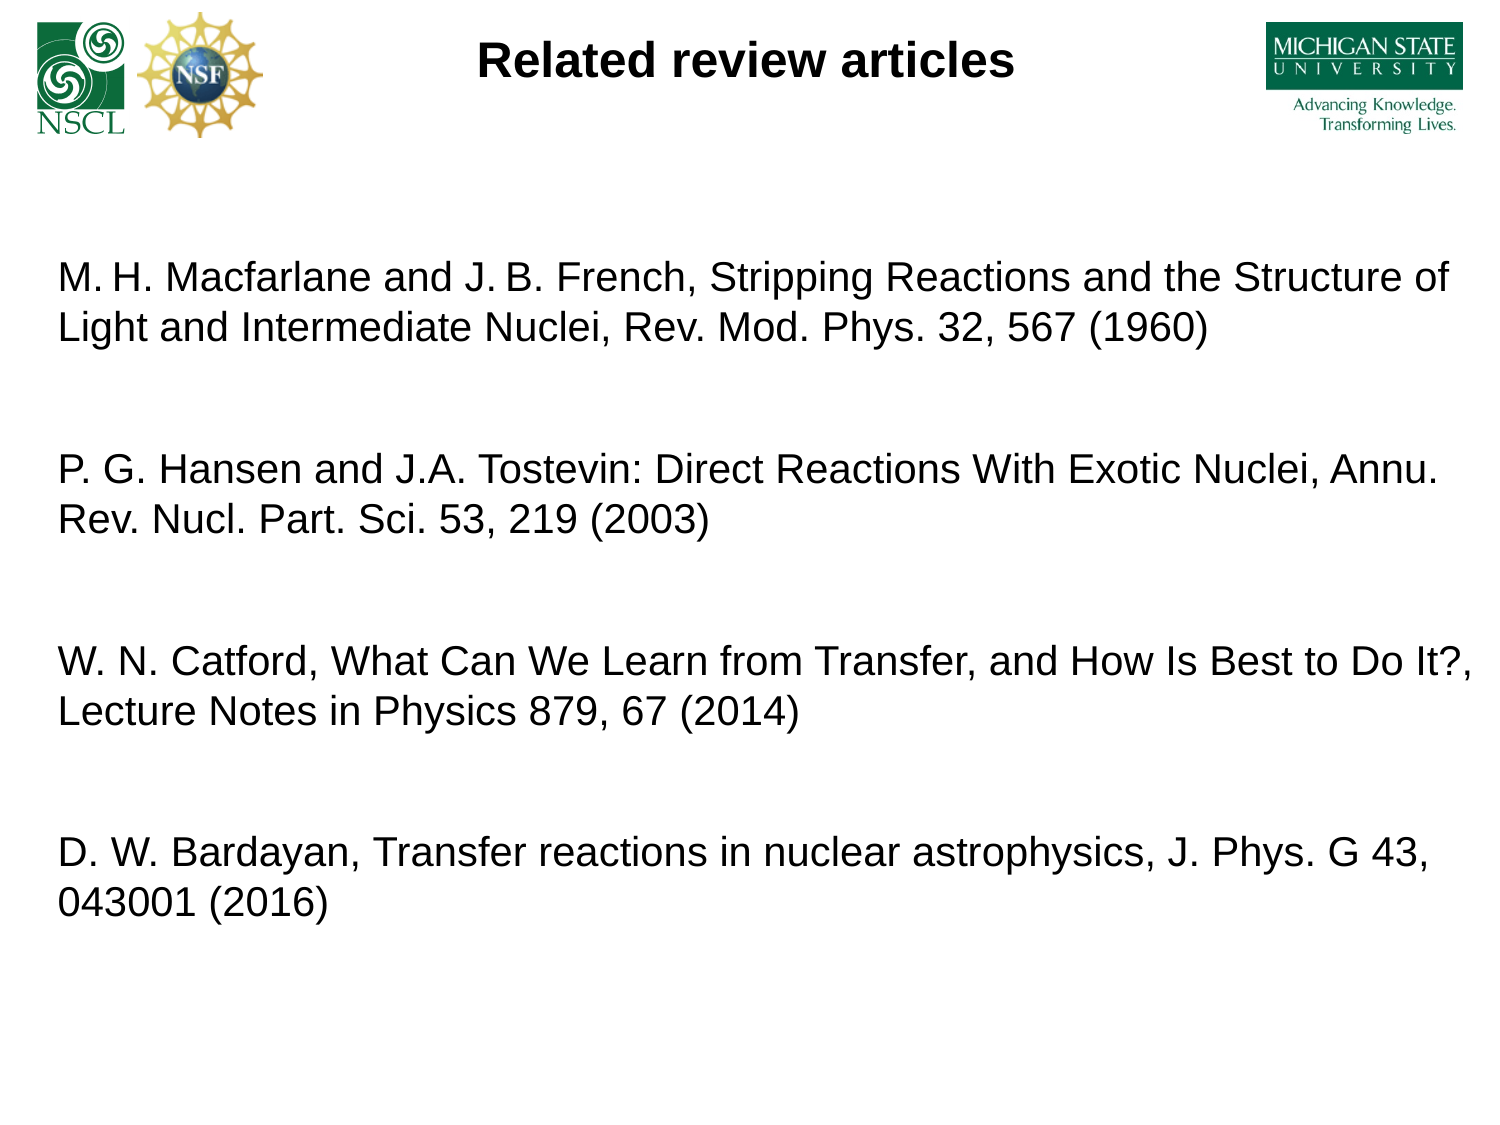

Related review articles
M. H. Macfarlane and J. B. French, Stripping Reactions and the Structure of Light and Intermediate Nuclei, Rev. Mod. Phys. 32, 567 (1960)

P. G. Hansen and J.A. Tostevin: Direct Reactions With Exotic Nuclei, Annu. Rev. Nucl. Part. Sci. 53, 219 (2003)

W. N. Catford, What Can We Learn from Transfer, and How Is Best to Do It?, Lecture Notes in Physics 879, 67 (2014)

D. W. Bardayan, Transfer reactions in nuclear astrophysics, J. Phys. G 43, 043001 (2016)